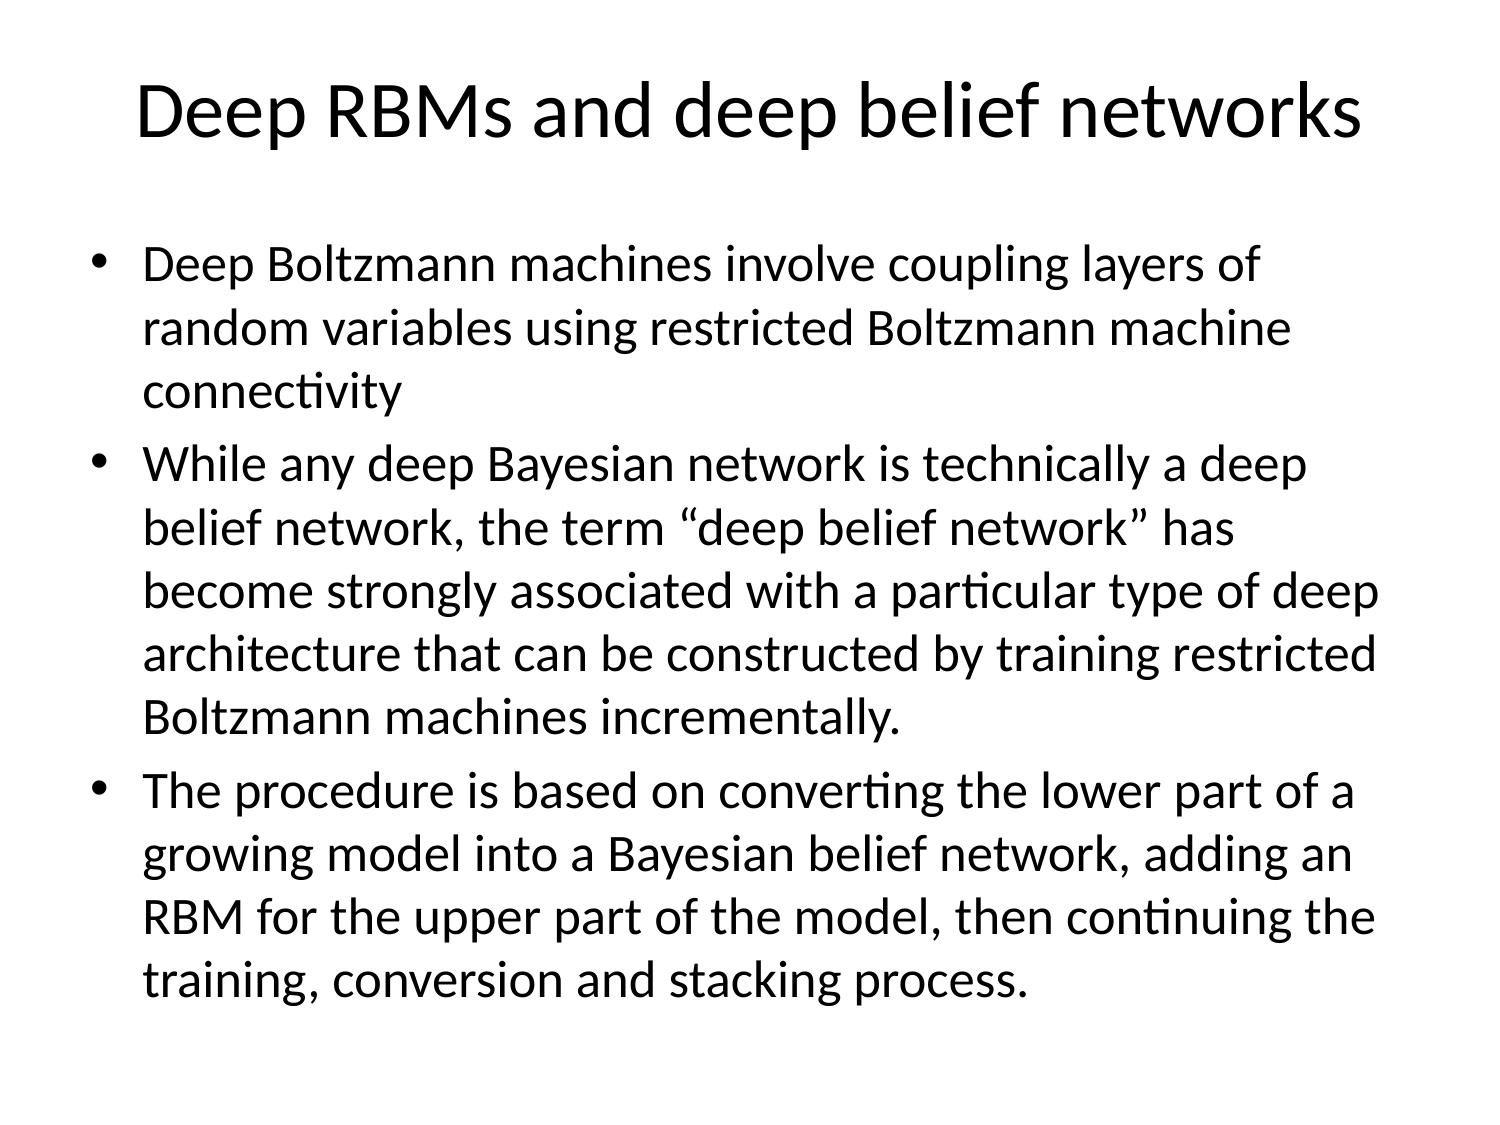

# Deep RBMs and deep belief networks
Deep Boltzmann machines involve coupling layers of random variables using restricted Boltzmann machine connectivity
While any deep Bayesian network is technically a deep belief network, the term “deep belief network” has become strongly associated with a particular type of deep architecture that can be constructed by training restricted Boltzmann machines incrementally.
The procedure is based on converting the lower part of a growing model into a Bayesian belief network, adding an RBM for the upper part of the model, then continuing the training, conversion and stacking process.